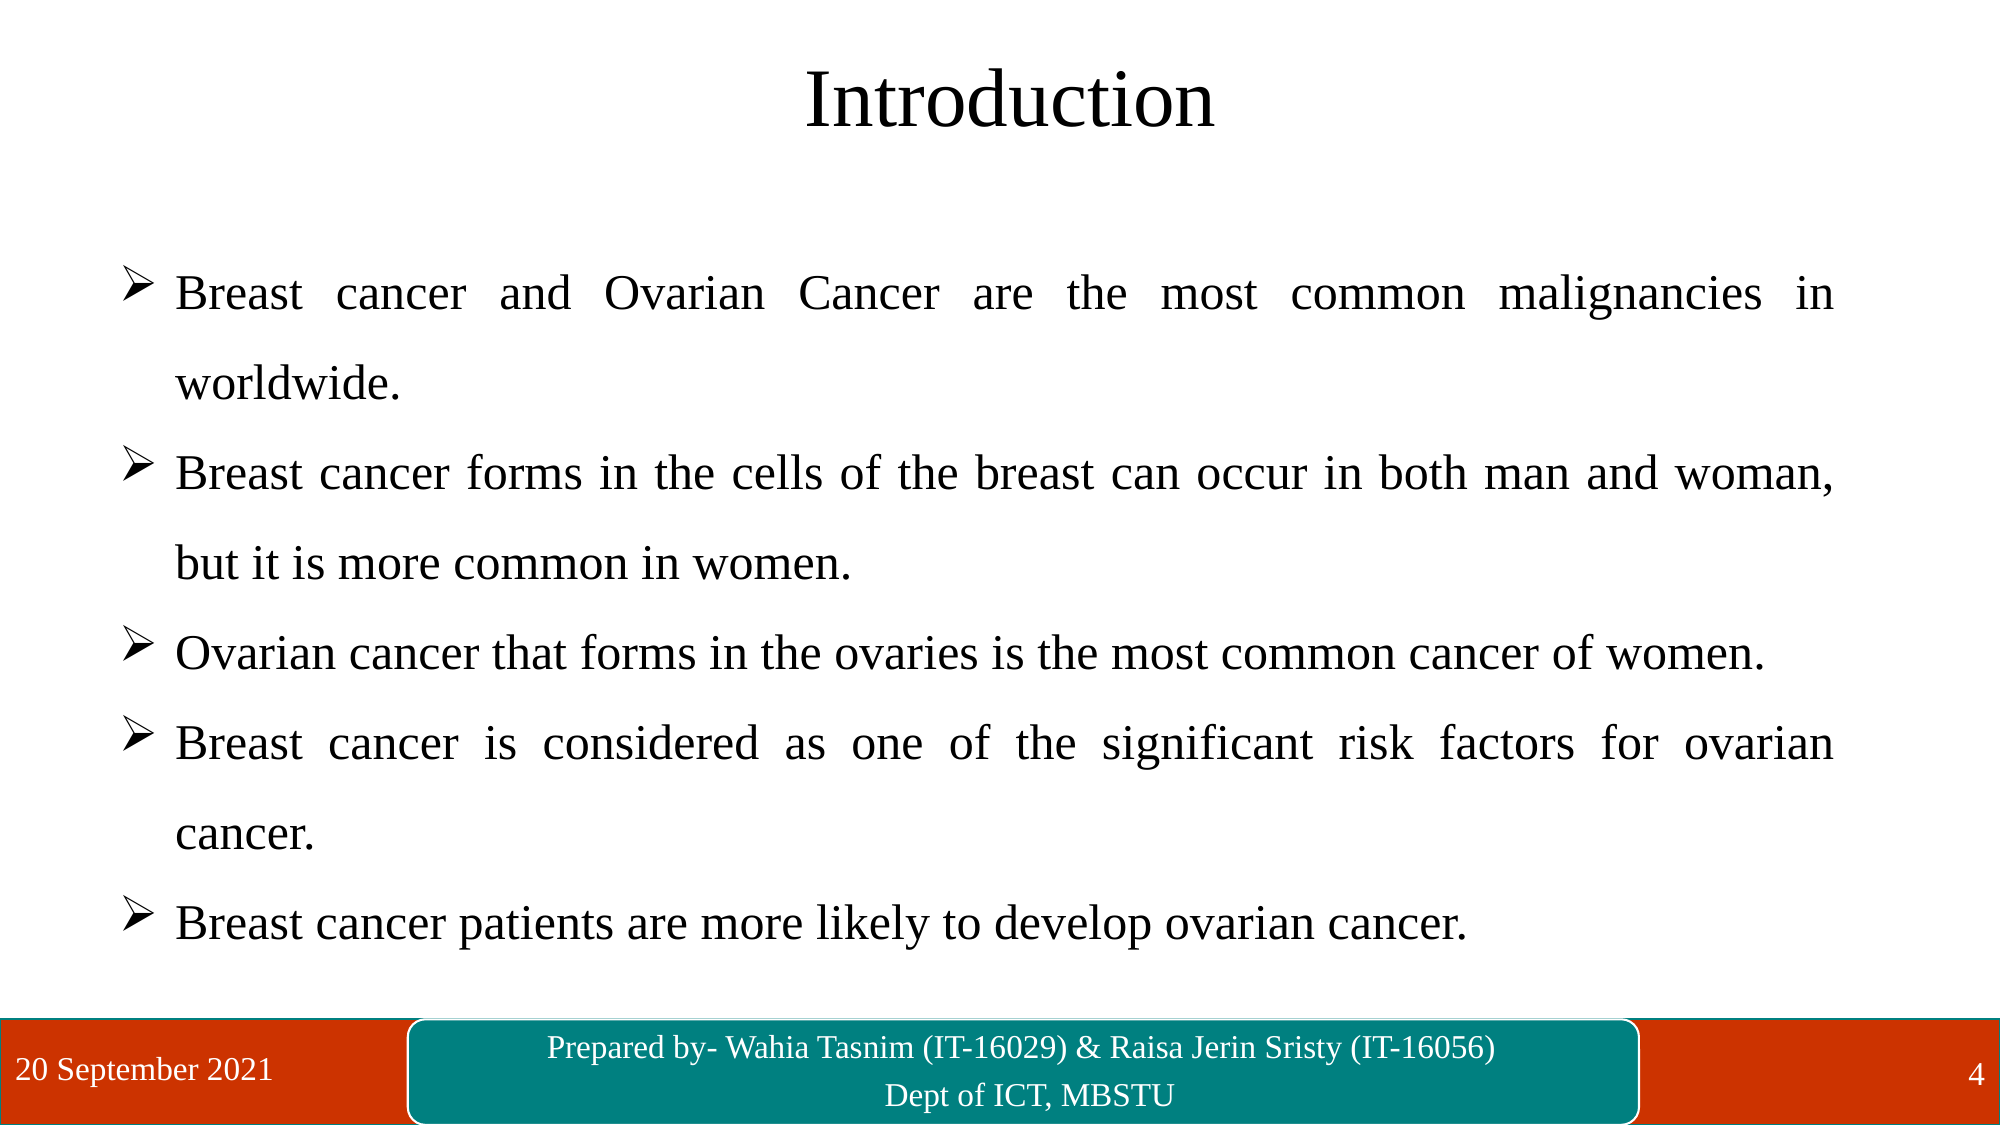

Introduction
Breast cancer and Ovarian Cancer are the most common malignancies in worldwide.
Breast cancer forms in the cells of the breast can occur in both man and woman, but it is more common in women.
Ovarian cancer that forms in the ovaries is the most common cancer of women.
Breast cancer is considered as one of the significant risk factors for ovarian cancer.
Breast cancer patients are more likely to develop ovarian cancer.

Prepared by- Wahia Tasnim (IT-16029) & Raisa Jerin Sristy (IT-16056)
 Dept of ICT, MBSTU
20 September 2021
4